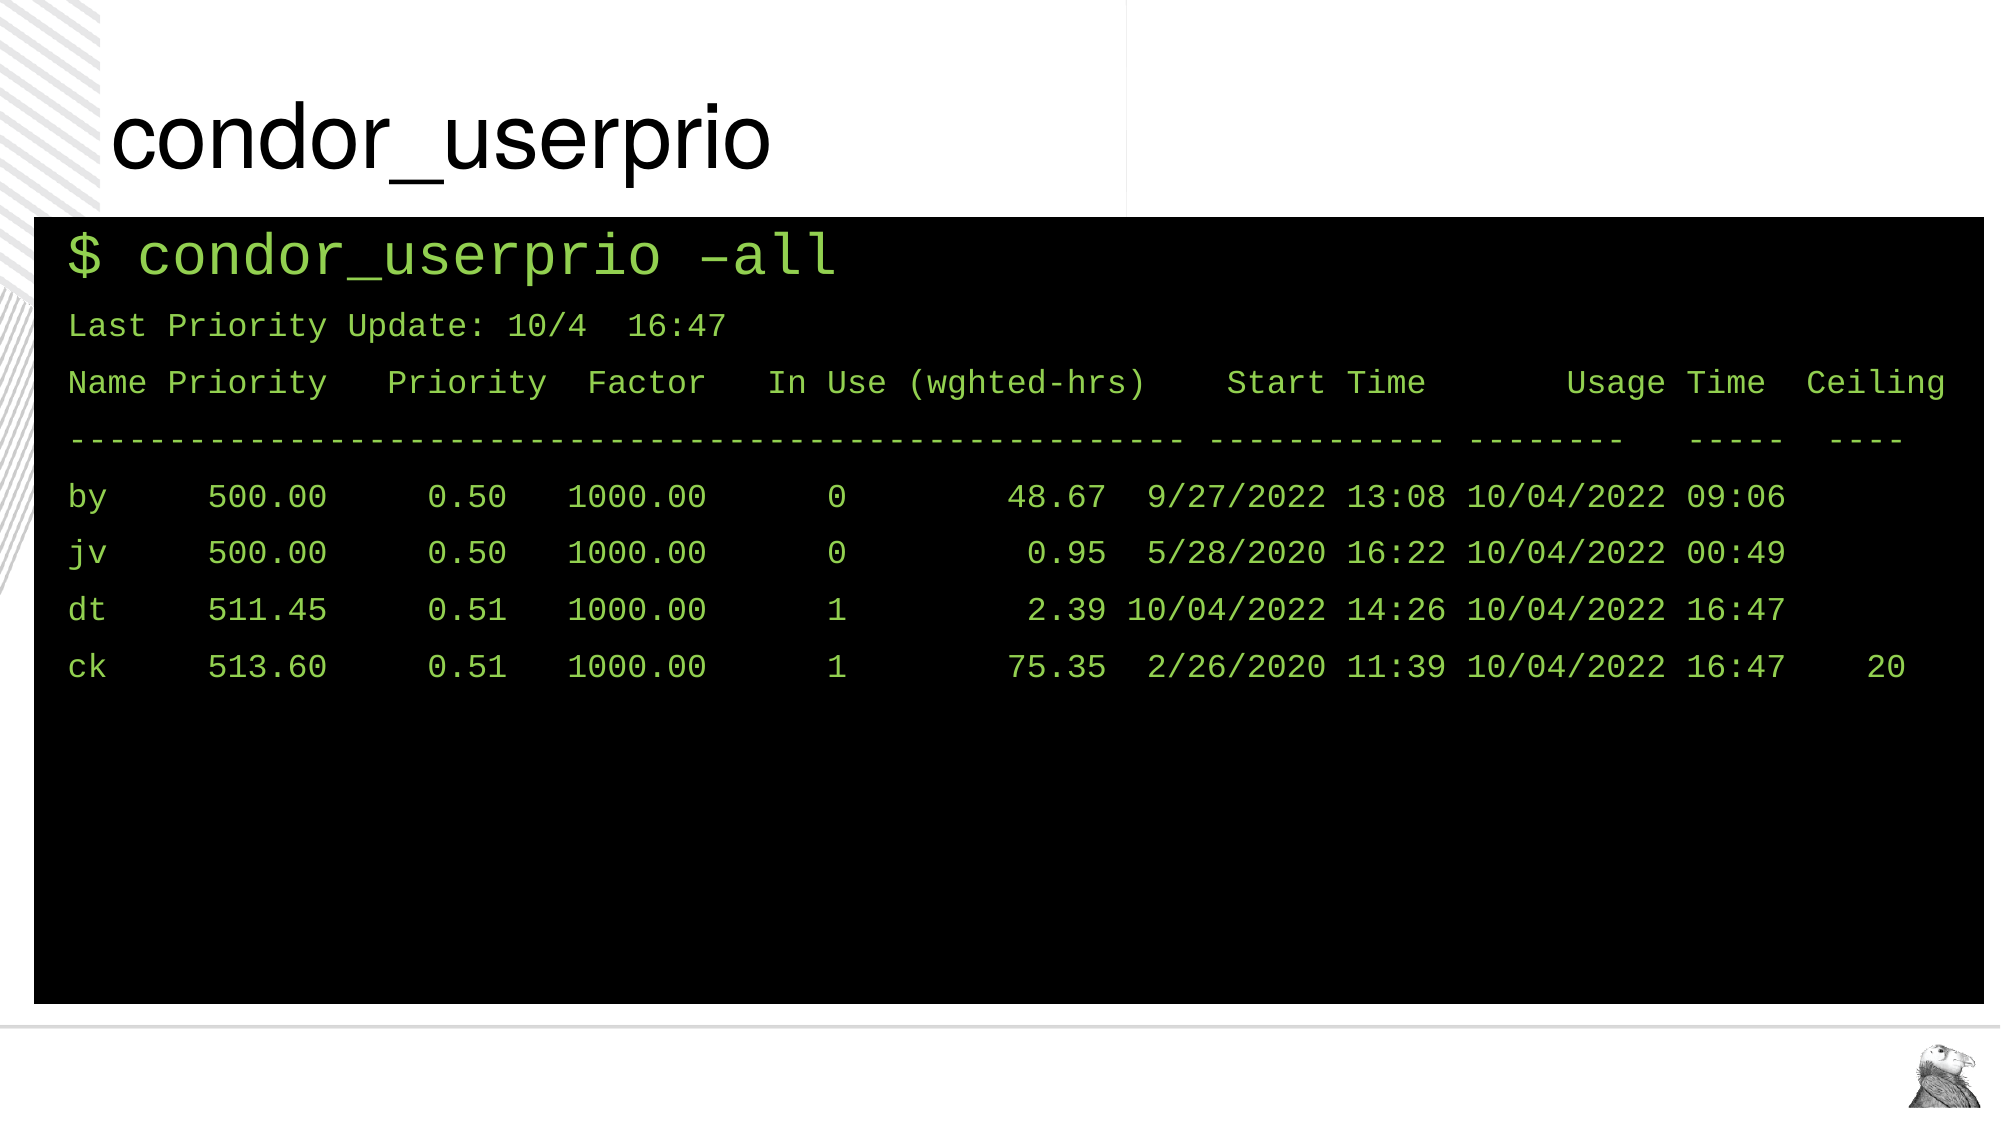

# condor_userprio
$ condor_userprio –all
Last Priority Update: 10/4  16:47
Name Priority   Priority  Factor   In Use (wghted-hrs)    Start Time       Usage Time  Ceiling
-------------------------------------------------------- ------------ --------   -----  ----
by     500.00     0.50   1000.00      0        48.67  9/27/2022 13:08 10/04/2022 09:06
jv     500.00     0.50   1000.00      0         0.95  5/28/2020 16:22 10/04/2022 00:49
dt     511.45     0.51   1000.00      1         2.39 10/04/2022 14:26 10/04/2022 16:47
ck     513.60     0.51   1000.00      1        75.35  2/26/2020 11:39 10/04/2022 16:47    20